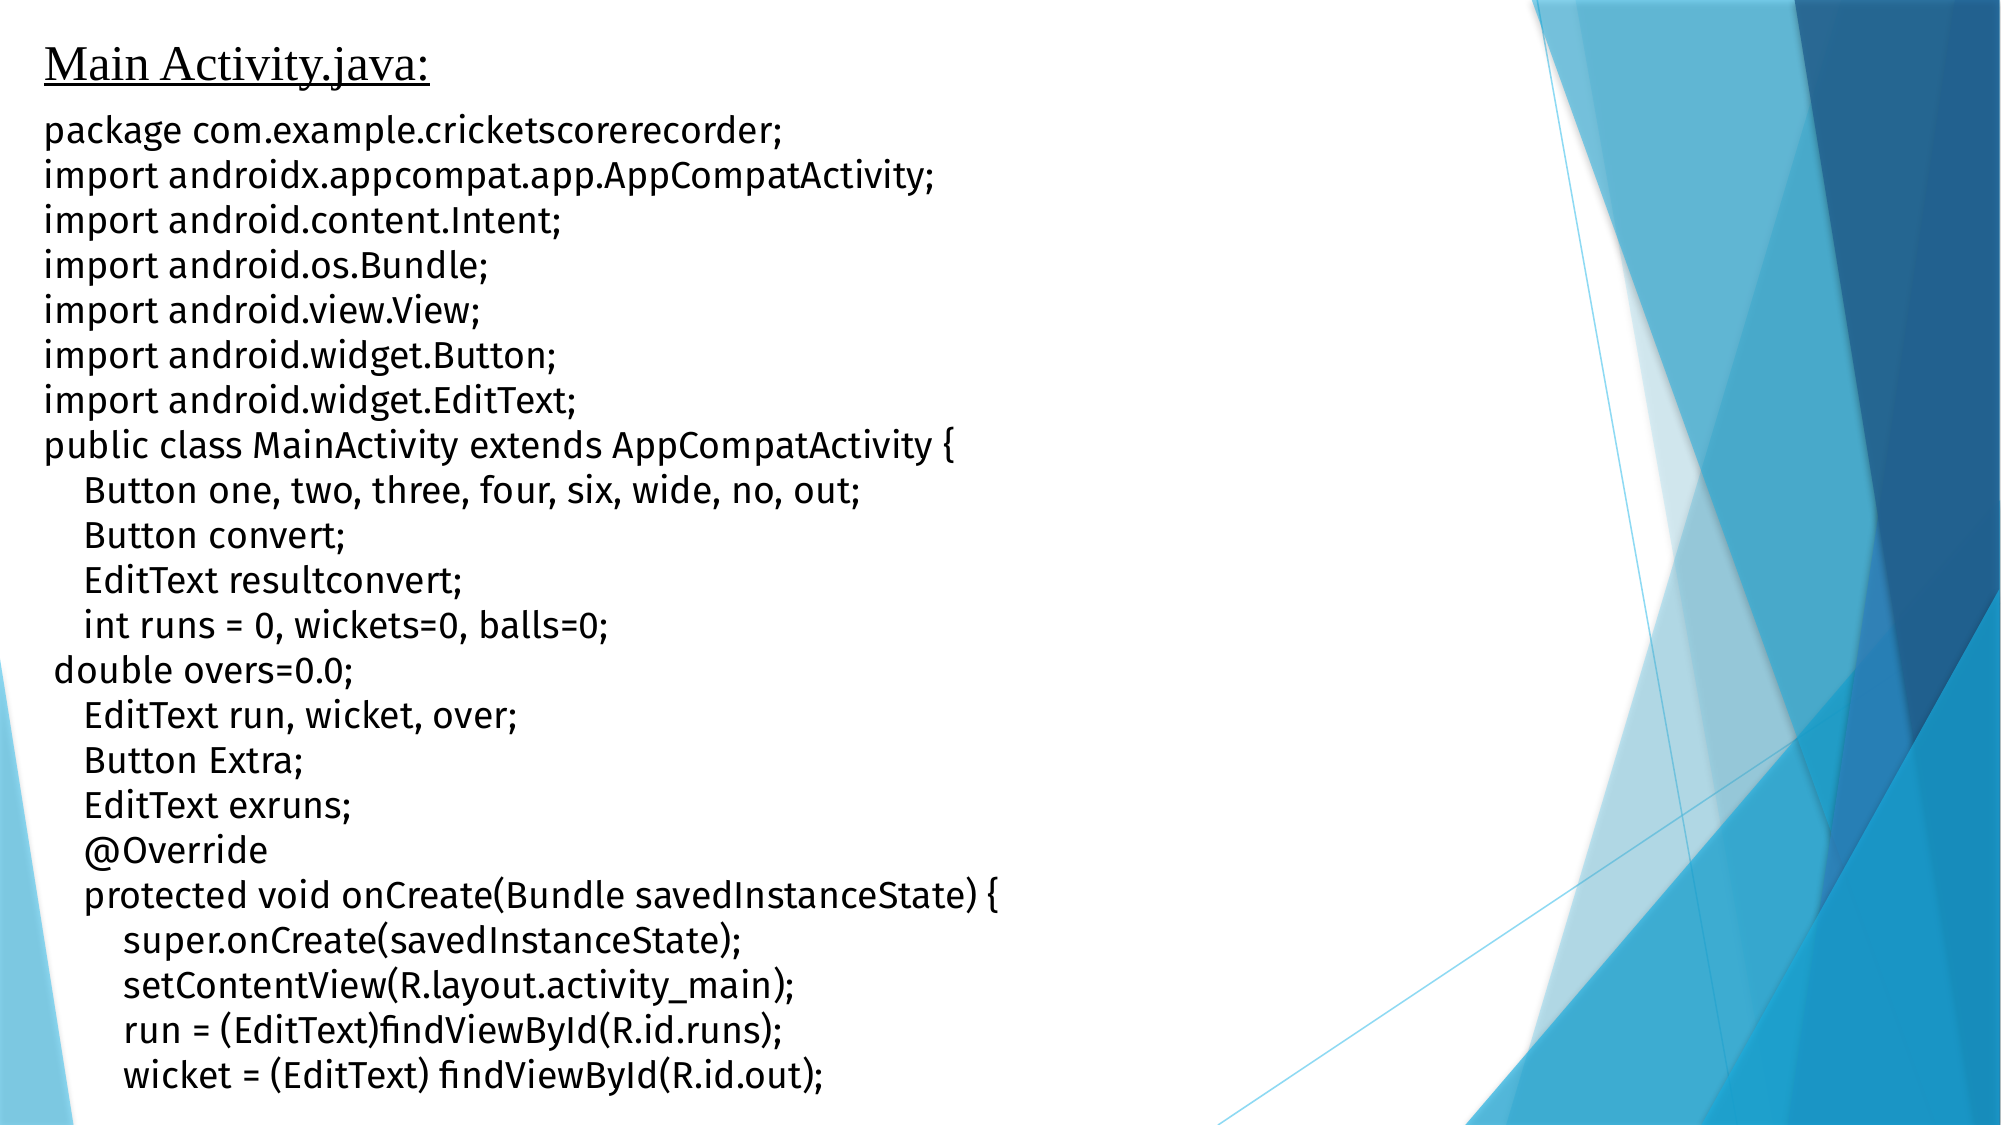

Main Activity.java:
package com.example.cricketscorerecorder;
import androidx.appcompat.app.AppCompatActivity;
import android.content.Intent;
import android.os.Bundle;
import android.view.View;
import android.widget.Button;
import android.widget.EditText;
public class MainActivity extends AppCompatActivity {
    Button one, two, three, four, six, wide, no, out;
    Button convert;
    EditText resultconvert;
    int runs = 0, wickets=0, balls=0;
 double overs=0.0;
    EditText run, wicket, over;
    Button Extra;
    EditText exruns;
    @Override
    protected void onCreate(Bundle savedInstanceState) {
        super.onCreate(savedInstanceState);
        setContentView(R.layout.activity_main);
        run = (EditText)findViewById(R.id.runs);
        wicket = (EditText) findViewById(R.id.out);